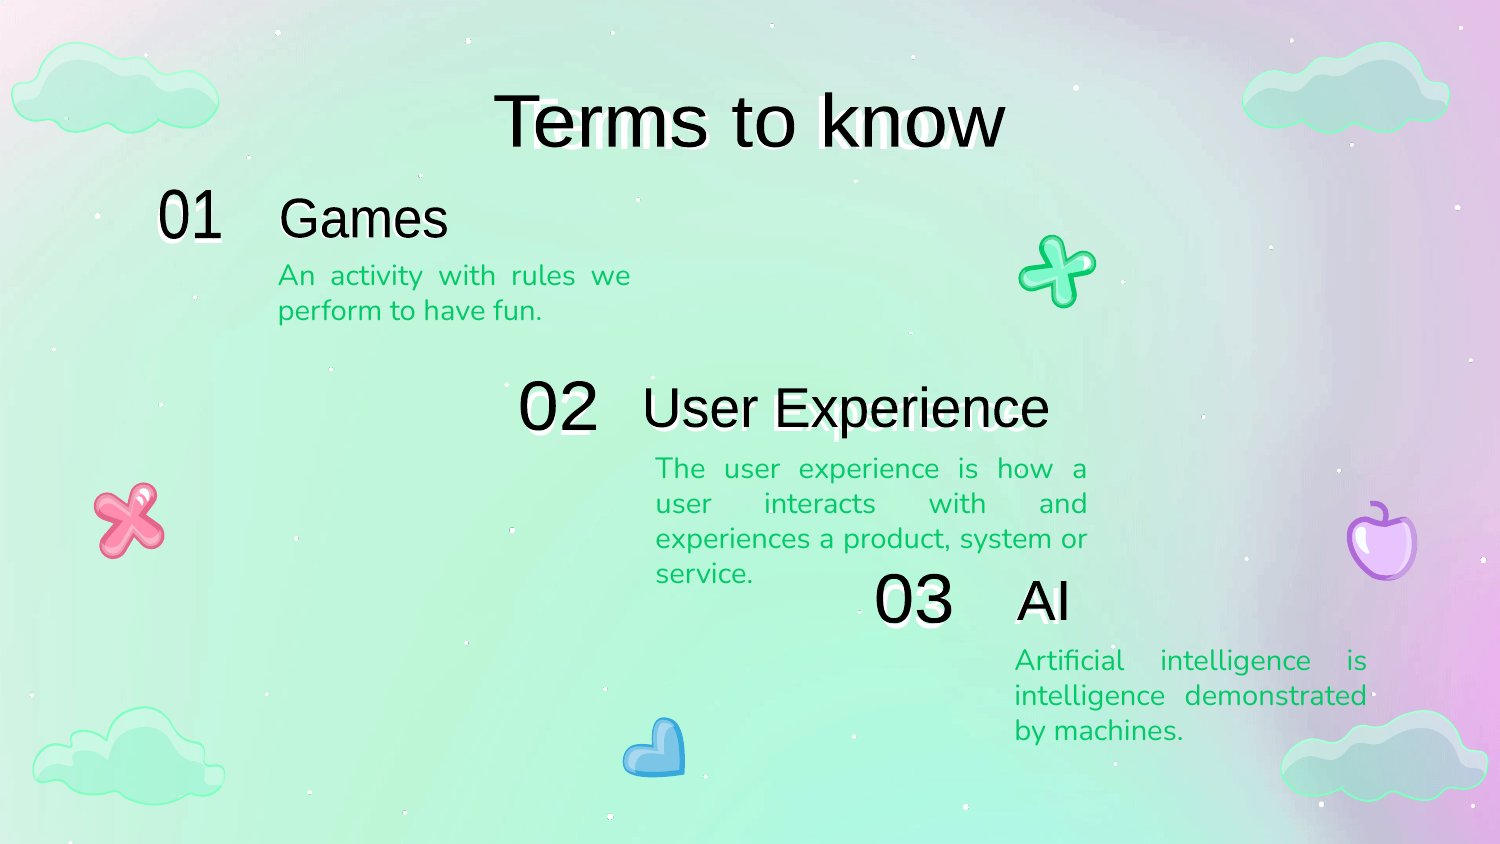

Terms to know
Terms to know
# Games
01
01
Games

An activity with rules we perform to have fun.
02
User Experience
02
User Experience
The user experience is how a user interacts with and experiences a product, system or service.

03
AI
03
AI
Artificial intelligence is intelligence demonstrated by machines.